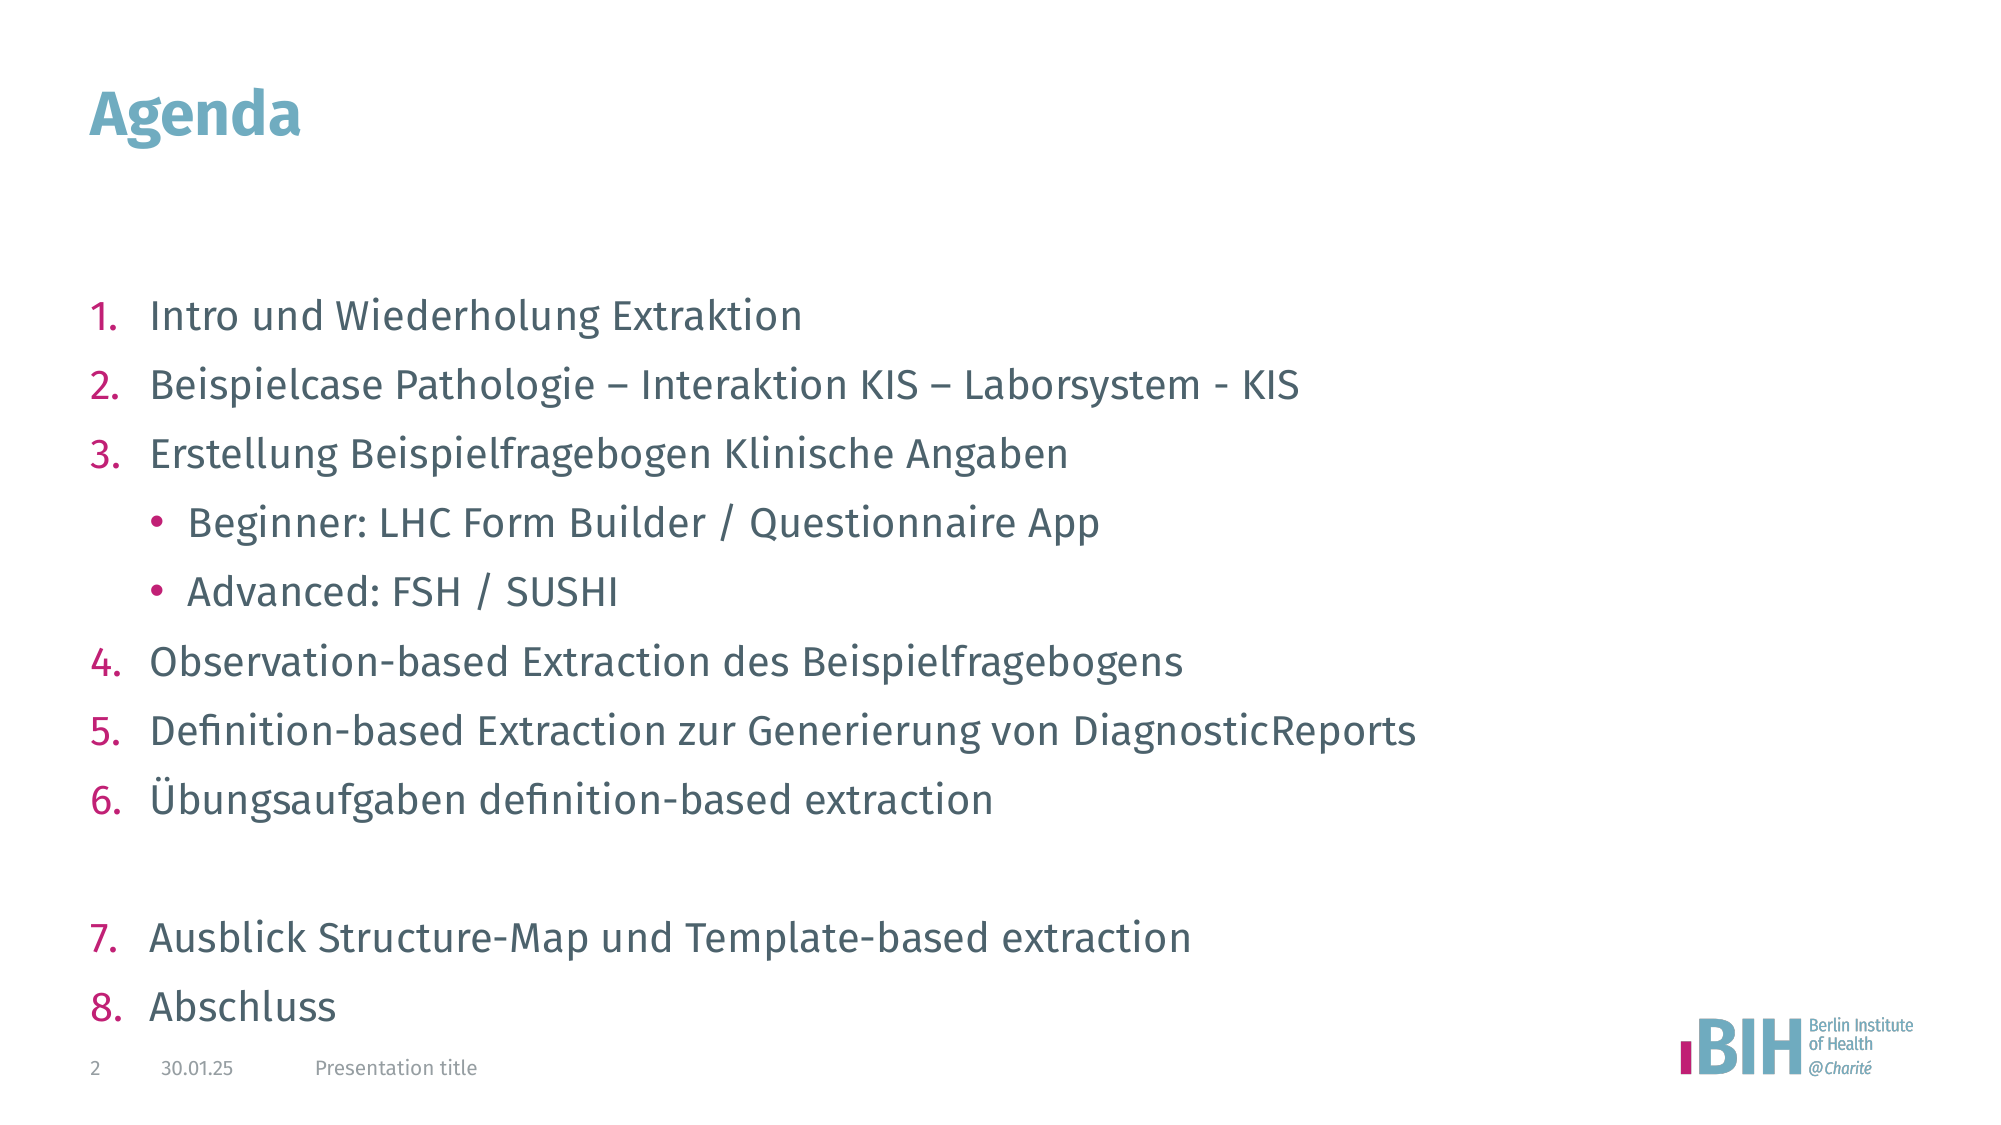

# Agenda
Intro und Wiederholung Extraktion
Beispielcase Pathologie – Interaktion KIS – Laborsystem - KIS
Erstellung Beispielfragebogen Klinische Angaben
Beginner: LHC Form Builder / Questionnaire App
Advanced: FSH / SUSHI
Observation-based Extraction des Beispielfragebogens
Definition-based Extraction zur Generierung von DiagnosticReports
Übungsaufgaben definition-based extraction

Ausblick Structure-Map und Template-based extraction
Abschluss
2
30.01.25
Presentation title